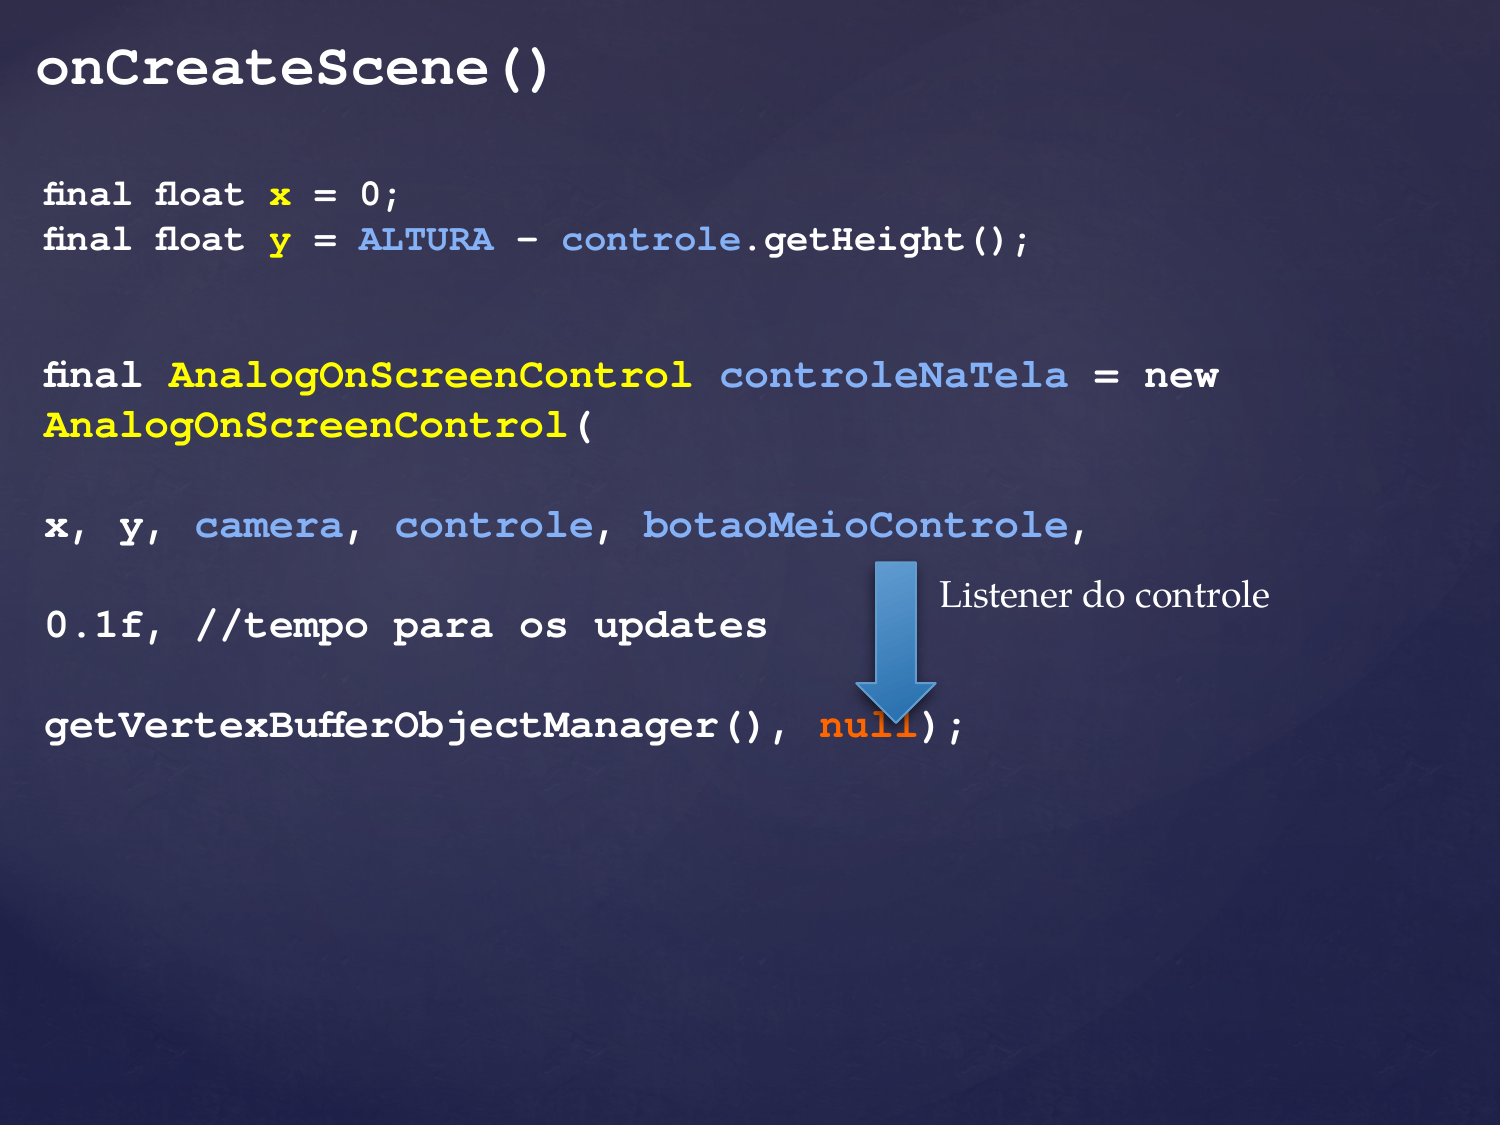

onCreateScene()
final float x = 0;
final float y = ALTURA - controle.getHeight();
final AnalogOnScreenControl controleNaTela = new AnalogOnScreenControl(

x, y, camera, controle, botaoMeioControle,

0.1f, //tempo para os updates

getVertexBufferObjectManager(), null);

Listener do controle